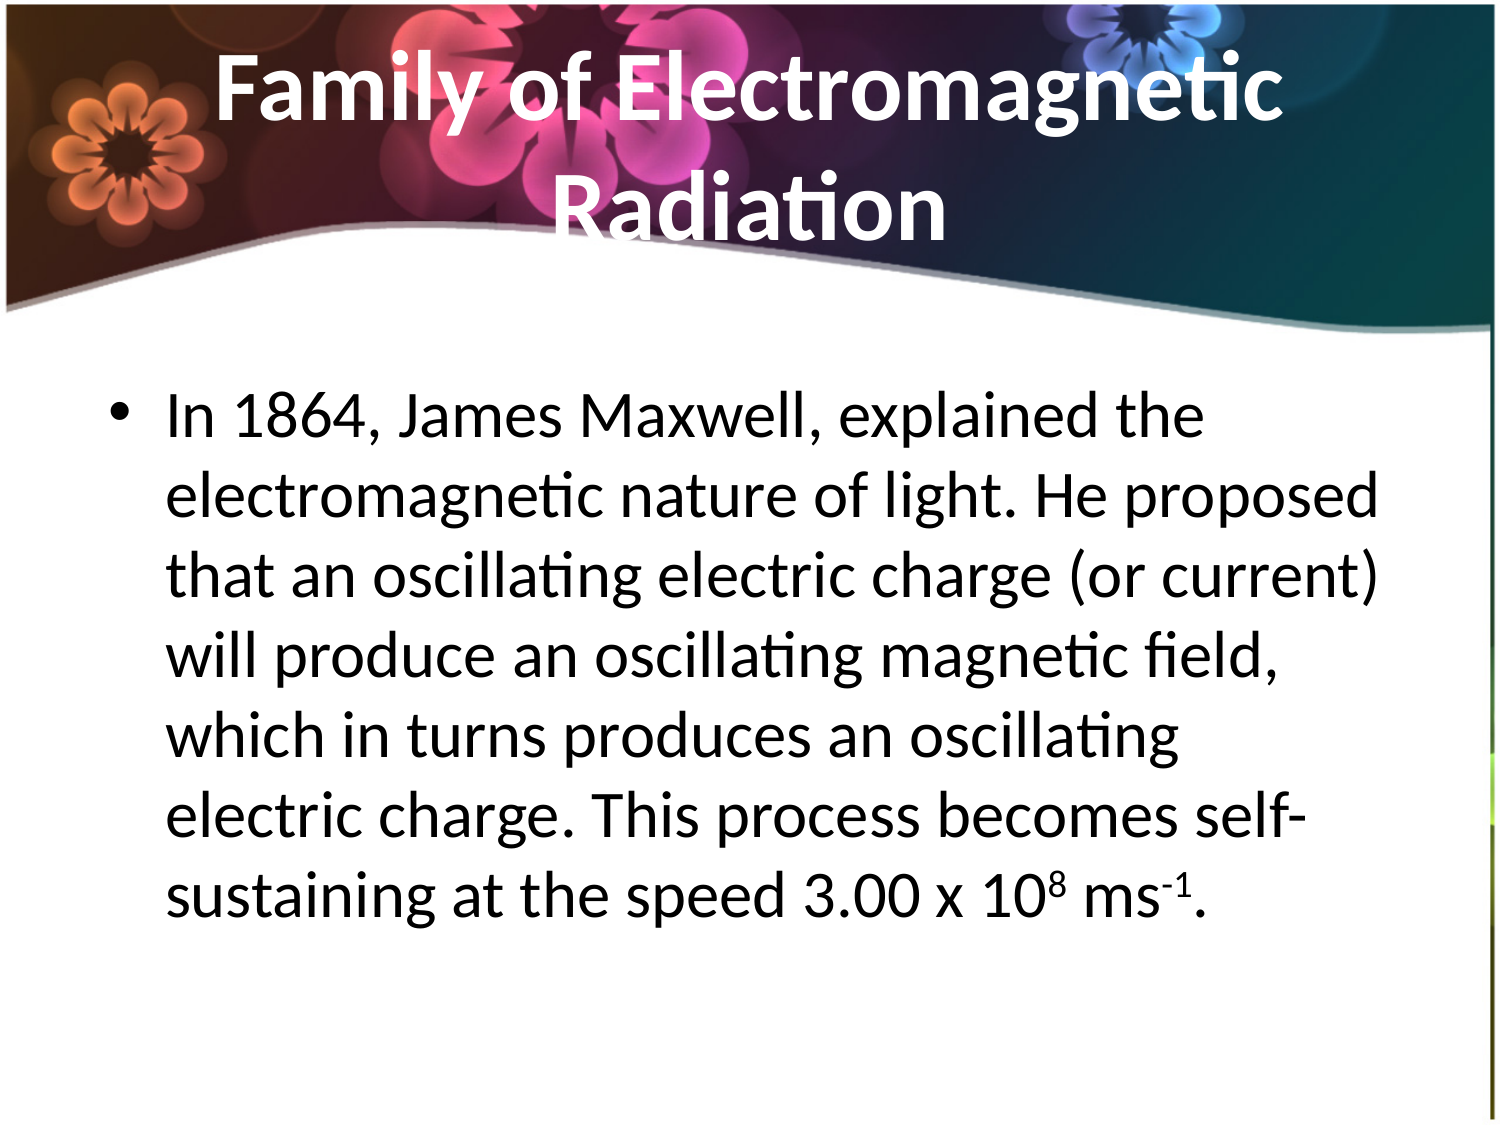

# Family of Electromagnetic Radiation
In 1864, James Maxwell, explained the electromagnetic nature of light. He proposed that an oscillating electric charge (or current) will produce an oscillating magnetic field, which in turns produces an oscillating electric charge. This process becomes self-sustaining at the speed 3.00 x 108 ms-1.